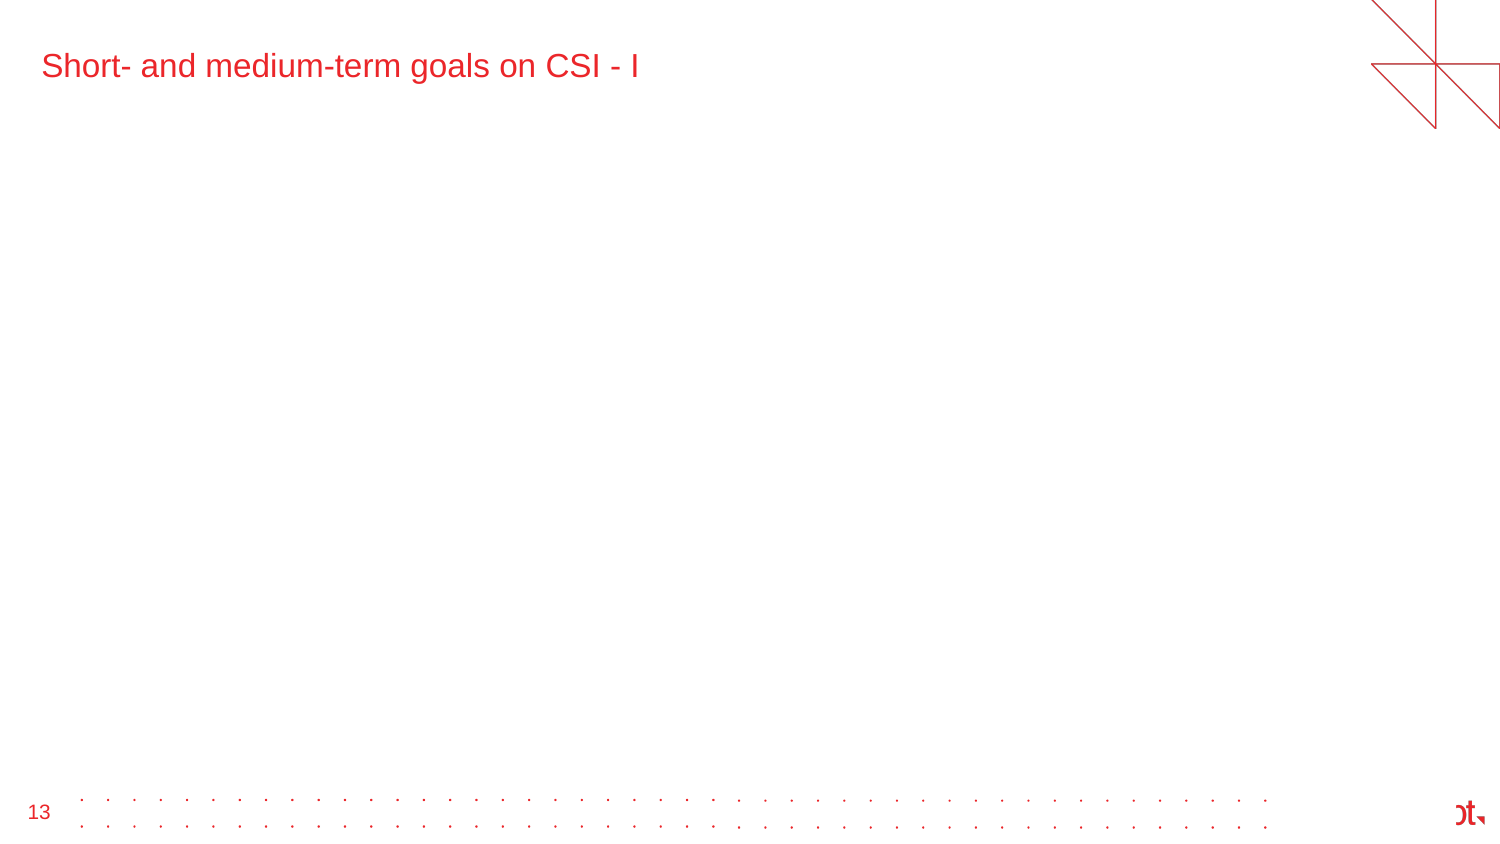

# Short- and medium-term goals on CSI - I